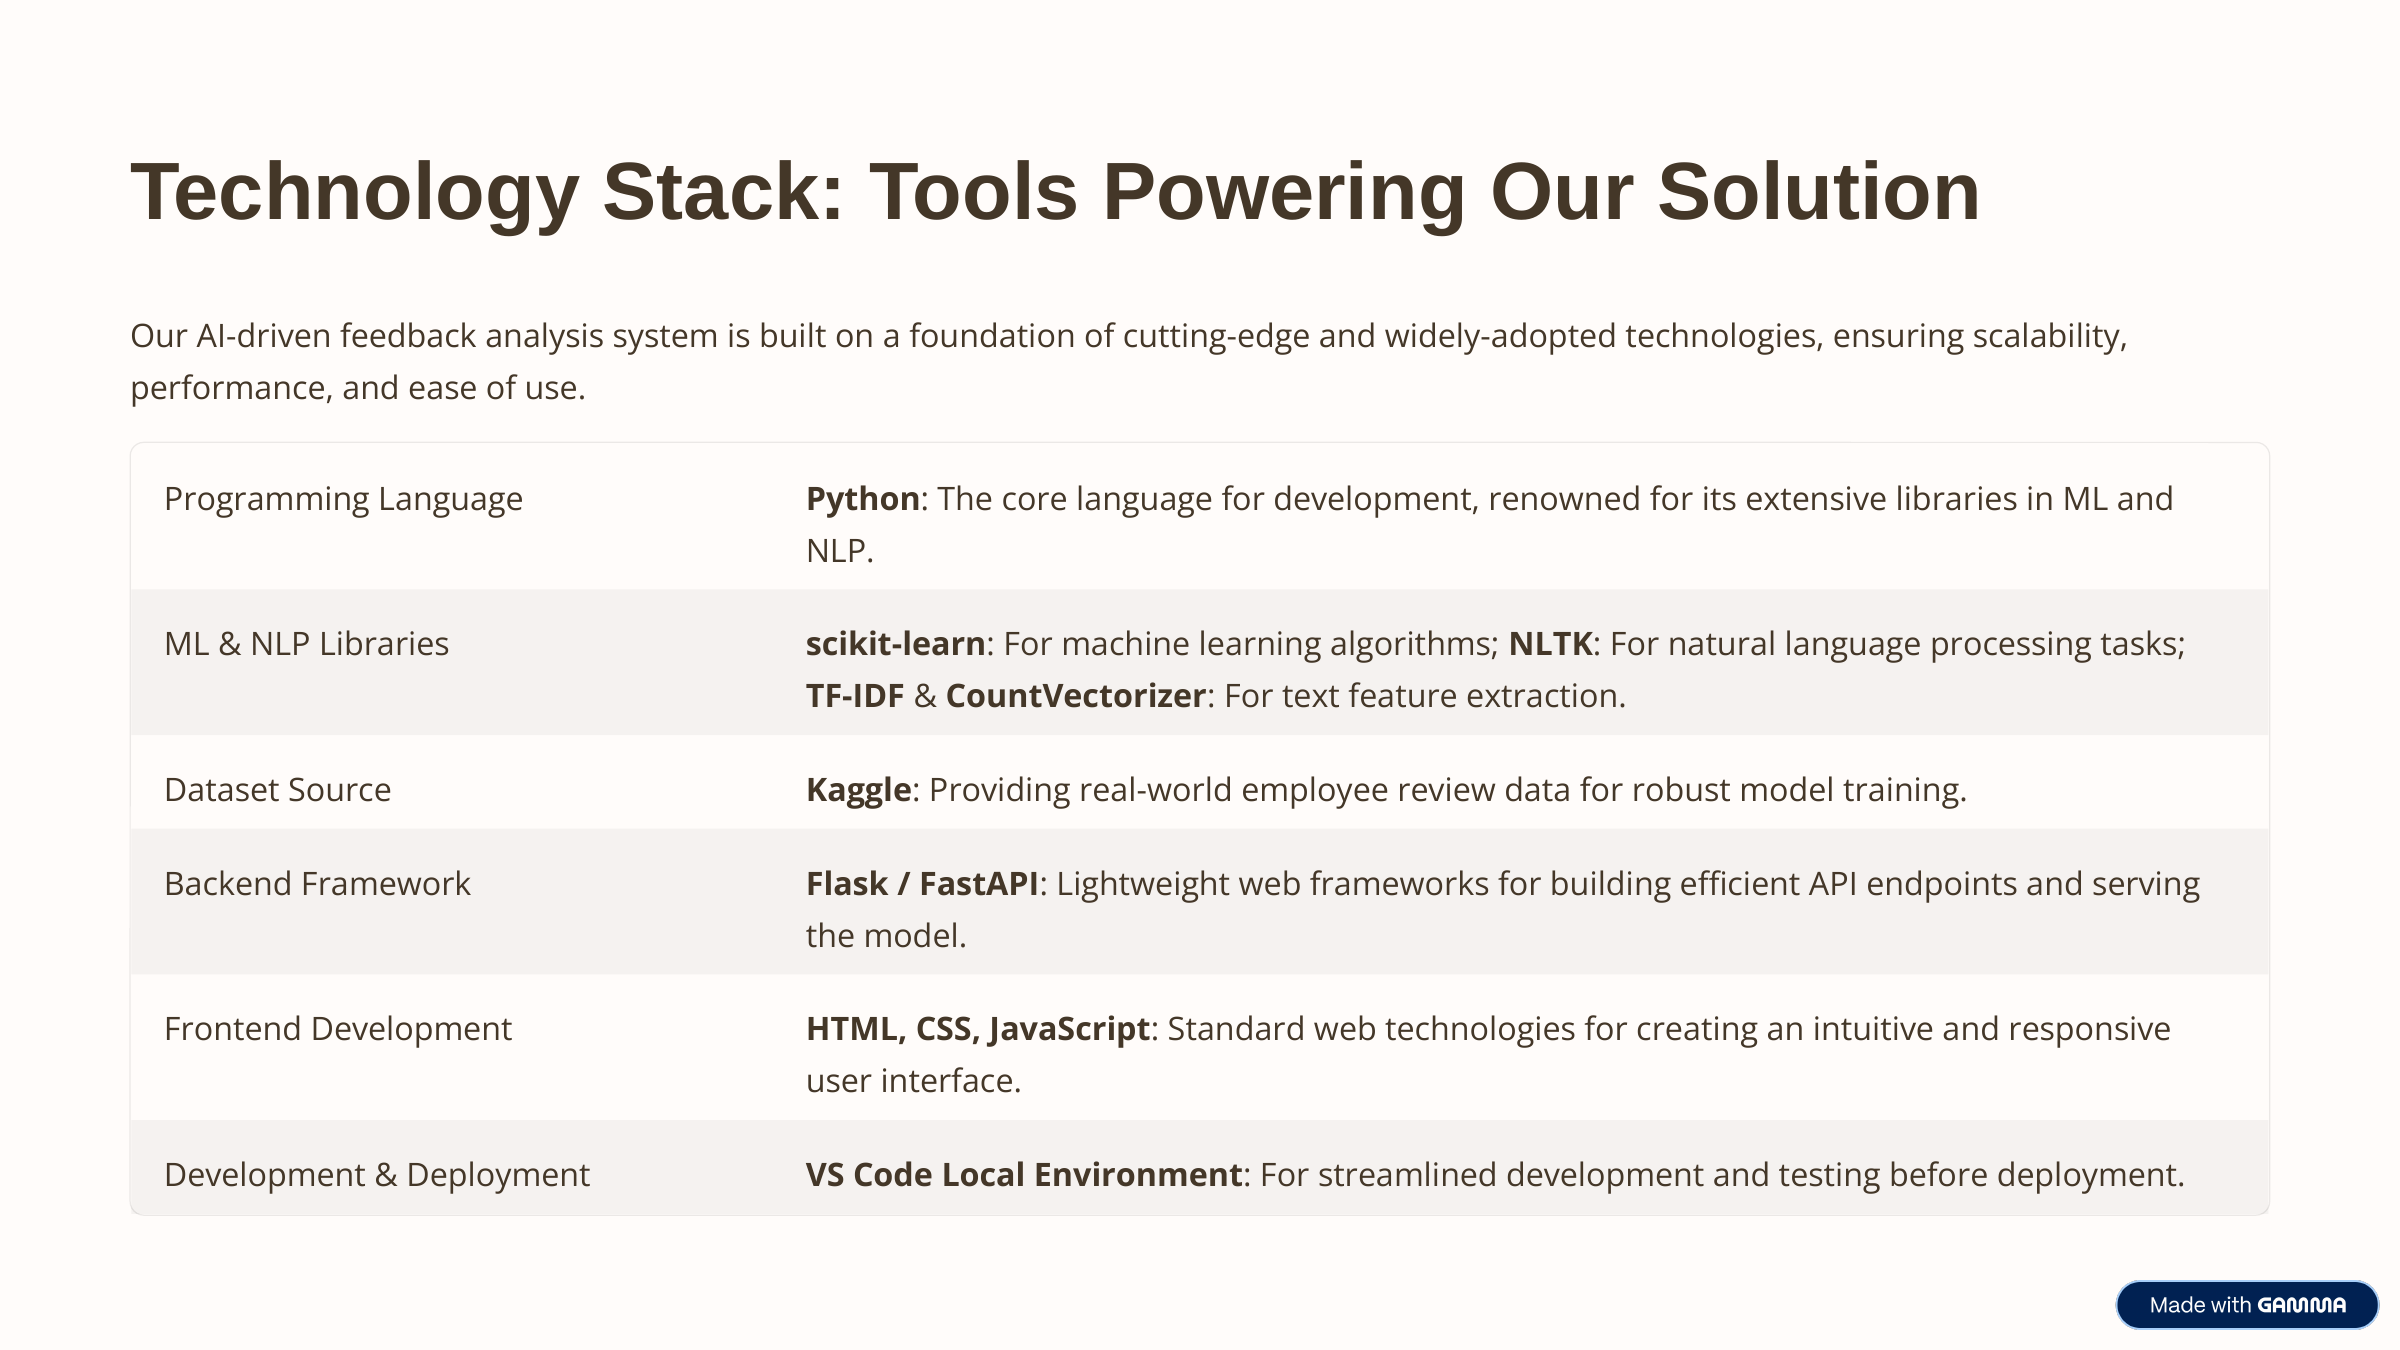

Technology Stack: Tools Powering Our Solution
Our AI-driven feedback analysis system is built on a foundation of cutting-edge and widely-adopted technologies, ensuring scalability, performance, and ease of use.

Programming Language
Python: The core language for development, renowned for its extensive libraries in ML and NLP.

ML & NLP Libraries
scikit-learn: For machine learning algorithms; NLTK: For natural language processing tasks; TF-IDF & CountVectorizer: For text feature extraction.

Dataset Source
Kaggle: Providing real-world employee review data for robust model training.

Backend Framework
Flask / FastAPI: Lightweight web frameworks for building efficient API endpoints and serving the model.

Frontend Development
HTML, CSS, JavaScript: Standard web technologies for creating an intuitive and responsive user interface.

Development & Deployment
VS Code Local Environment: For streamlined development and testing before deployment.